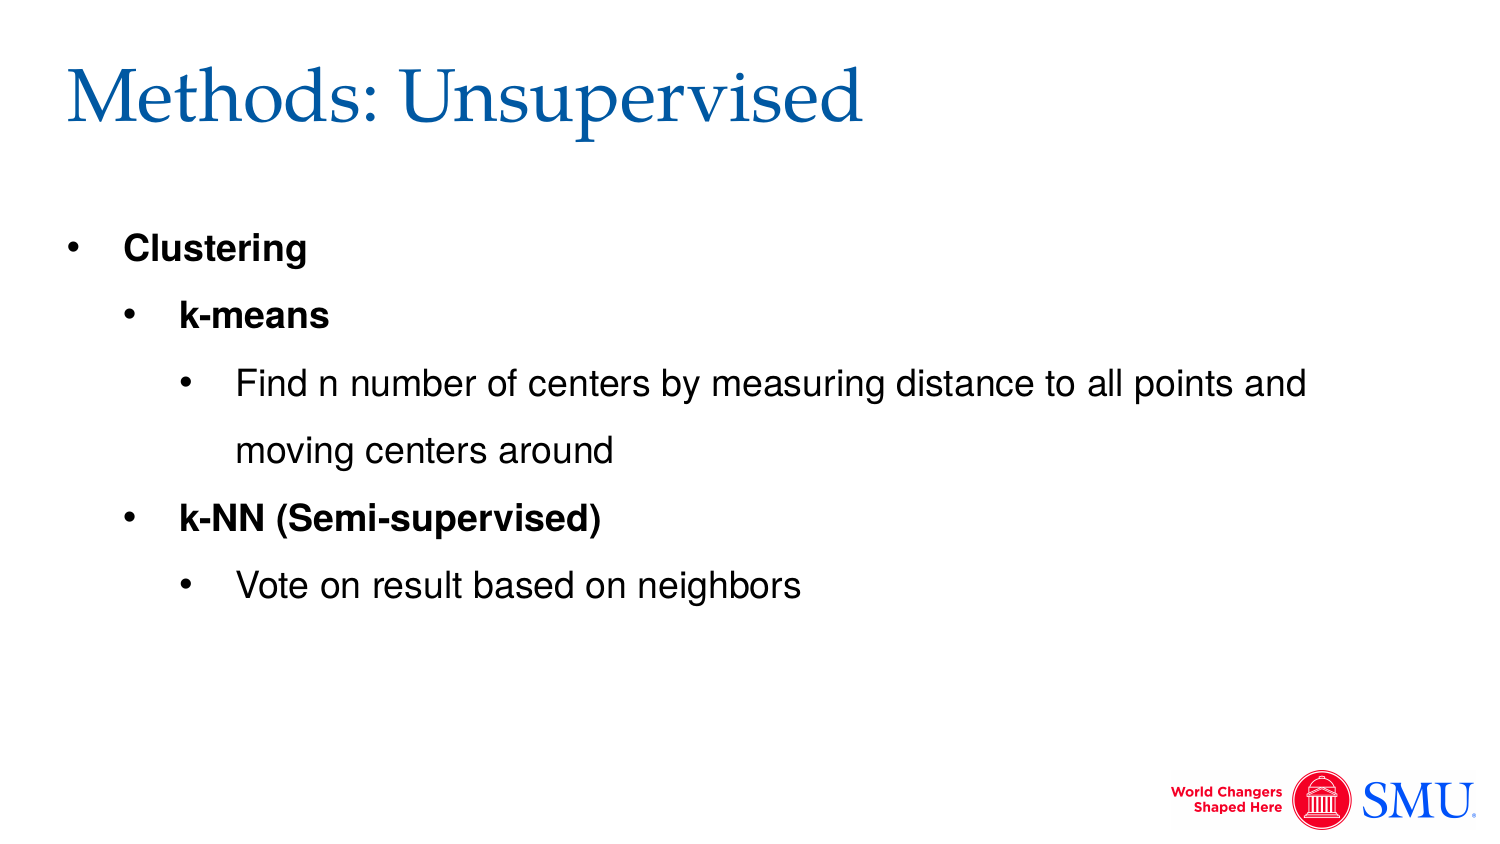

# Methods: Unsupervised
Clustering
k-means
Find n number of centers by measuring distance to all points and moving centers around
k-NN (Semi-supervised)
Vote on result based on neighbors